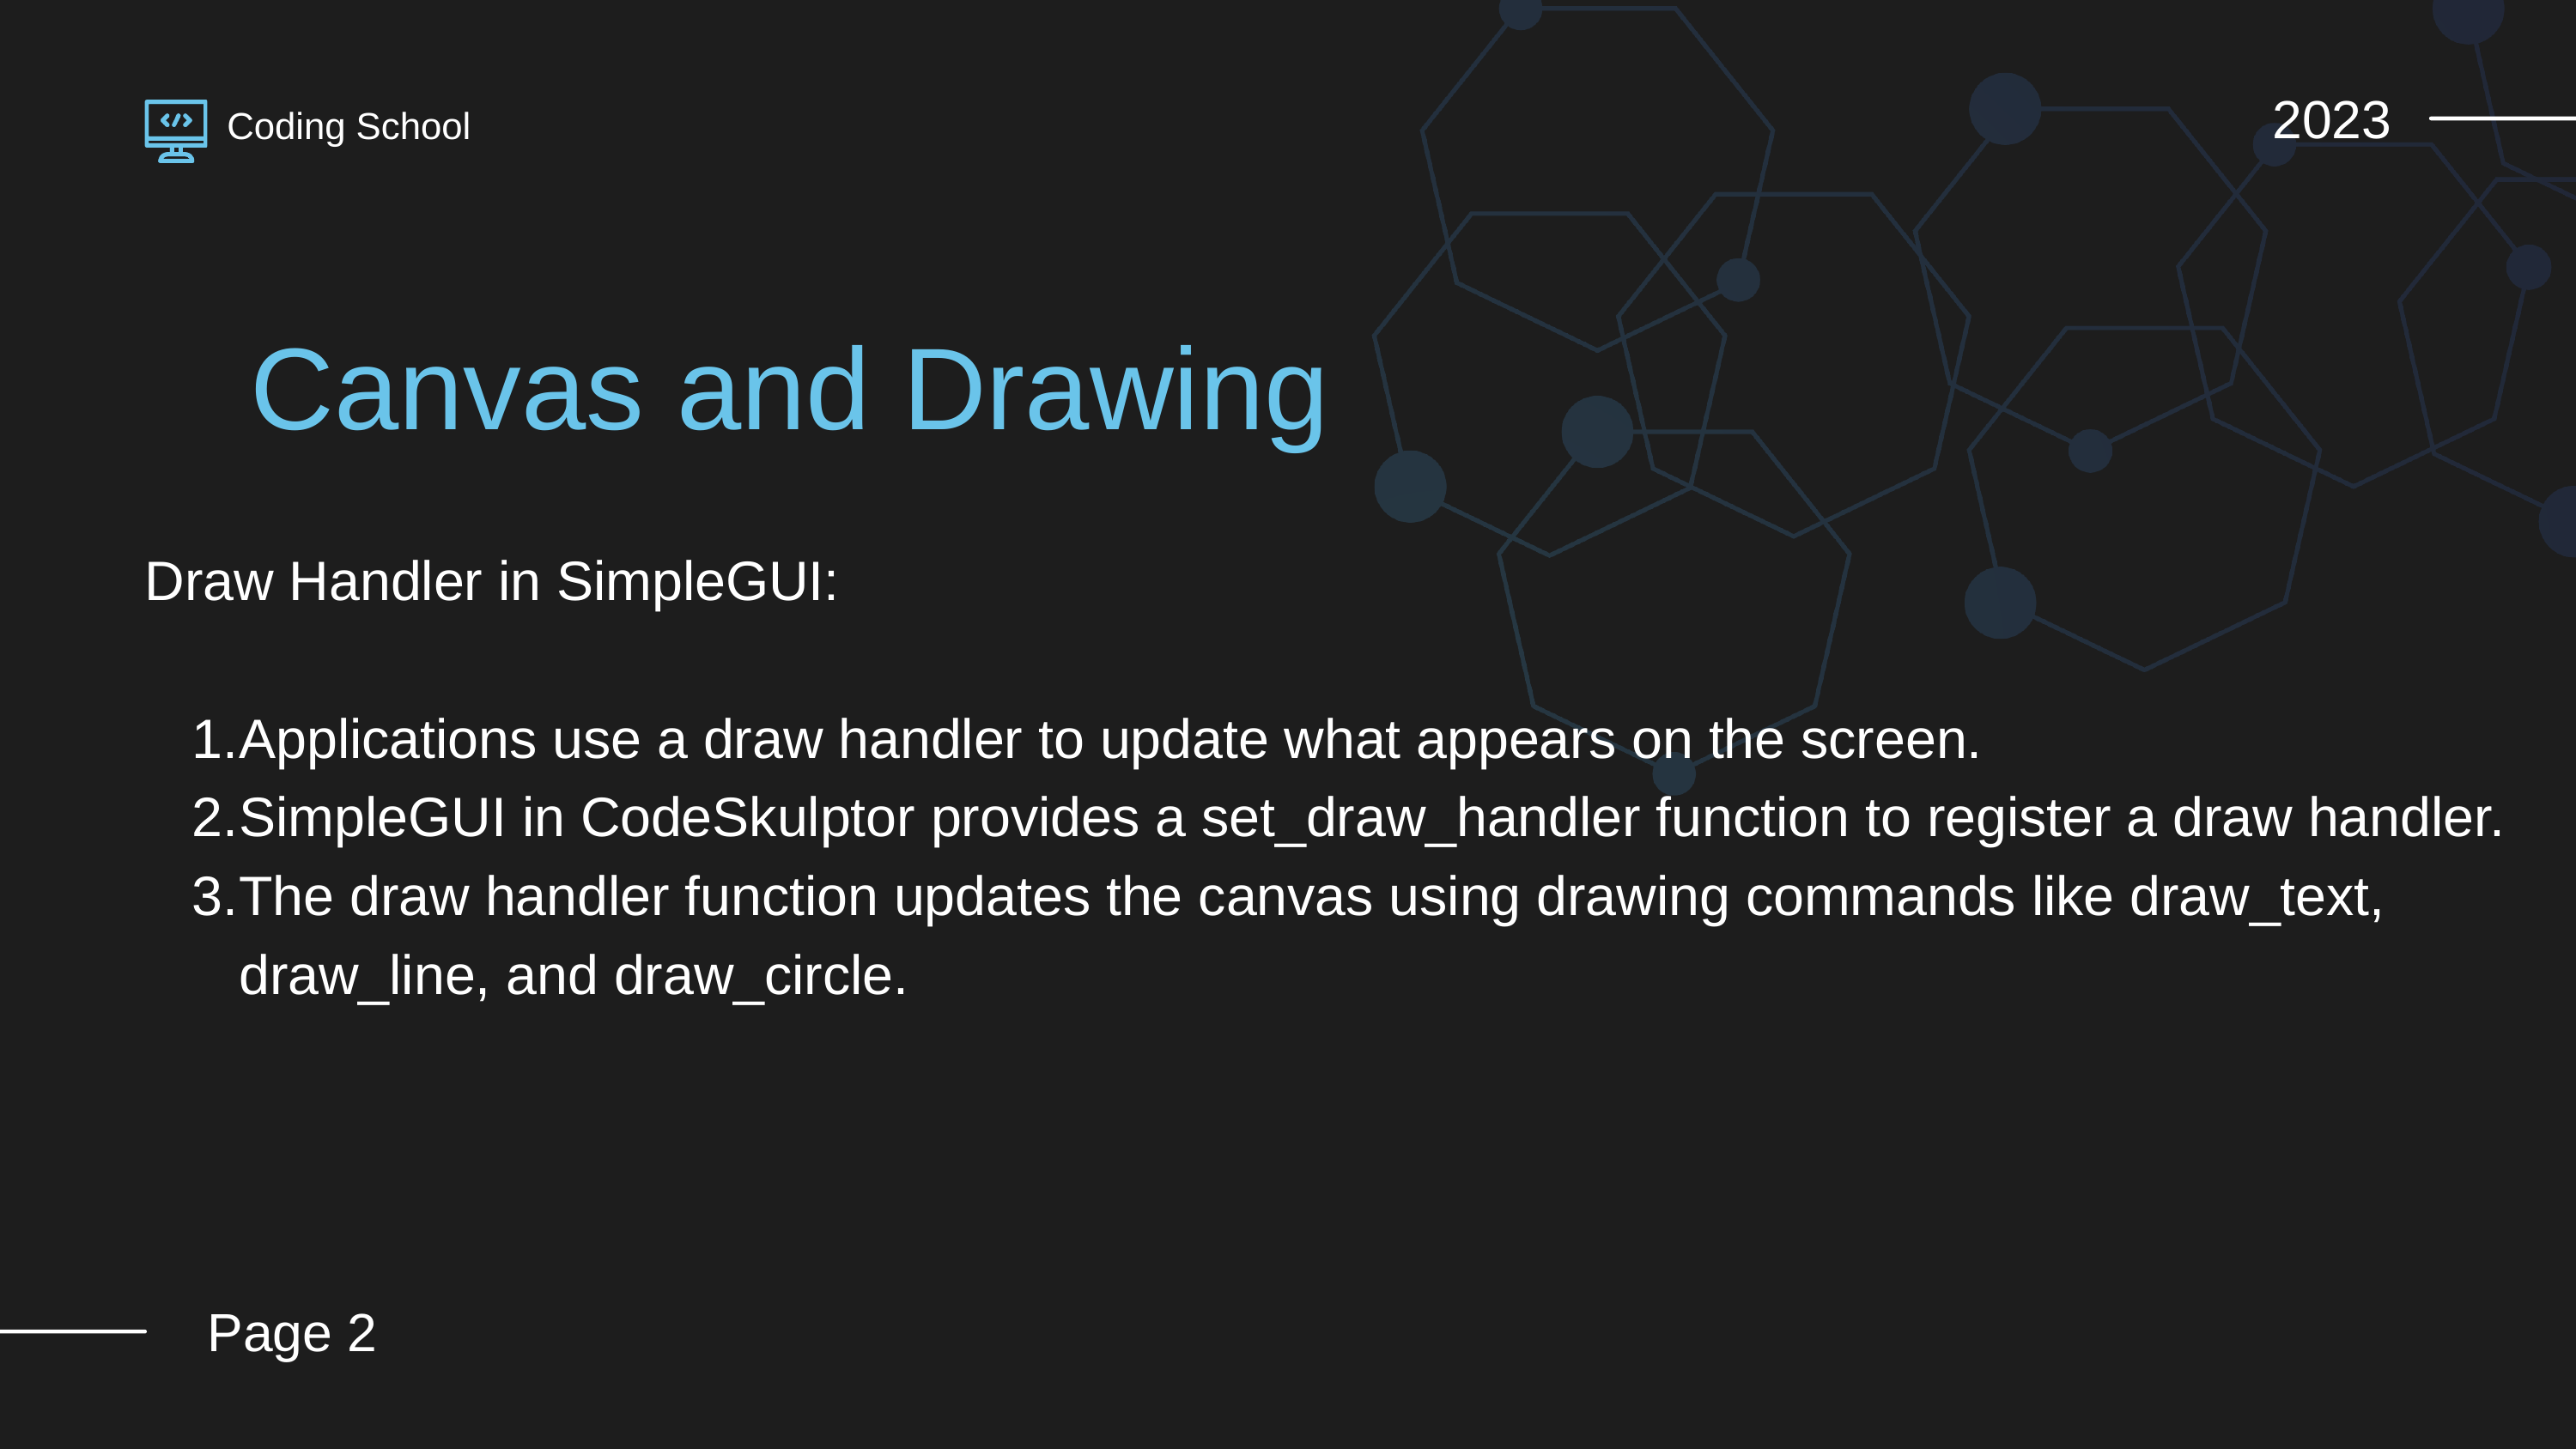

2023
Coding School

Canvas and Drawing
Draw Handler in SimpleGUI:

Applications use a draw handler to update what appears on the screen.
SimpleGUI in CodeSkulptor provides a set_draw_handler function to register a draw handler.
The draw handler function updates the canvas using drawing commands like draw_text, draw_line, and draw_circle.
Page 2